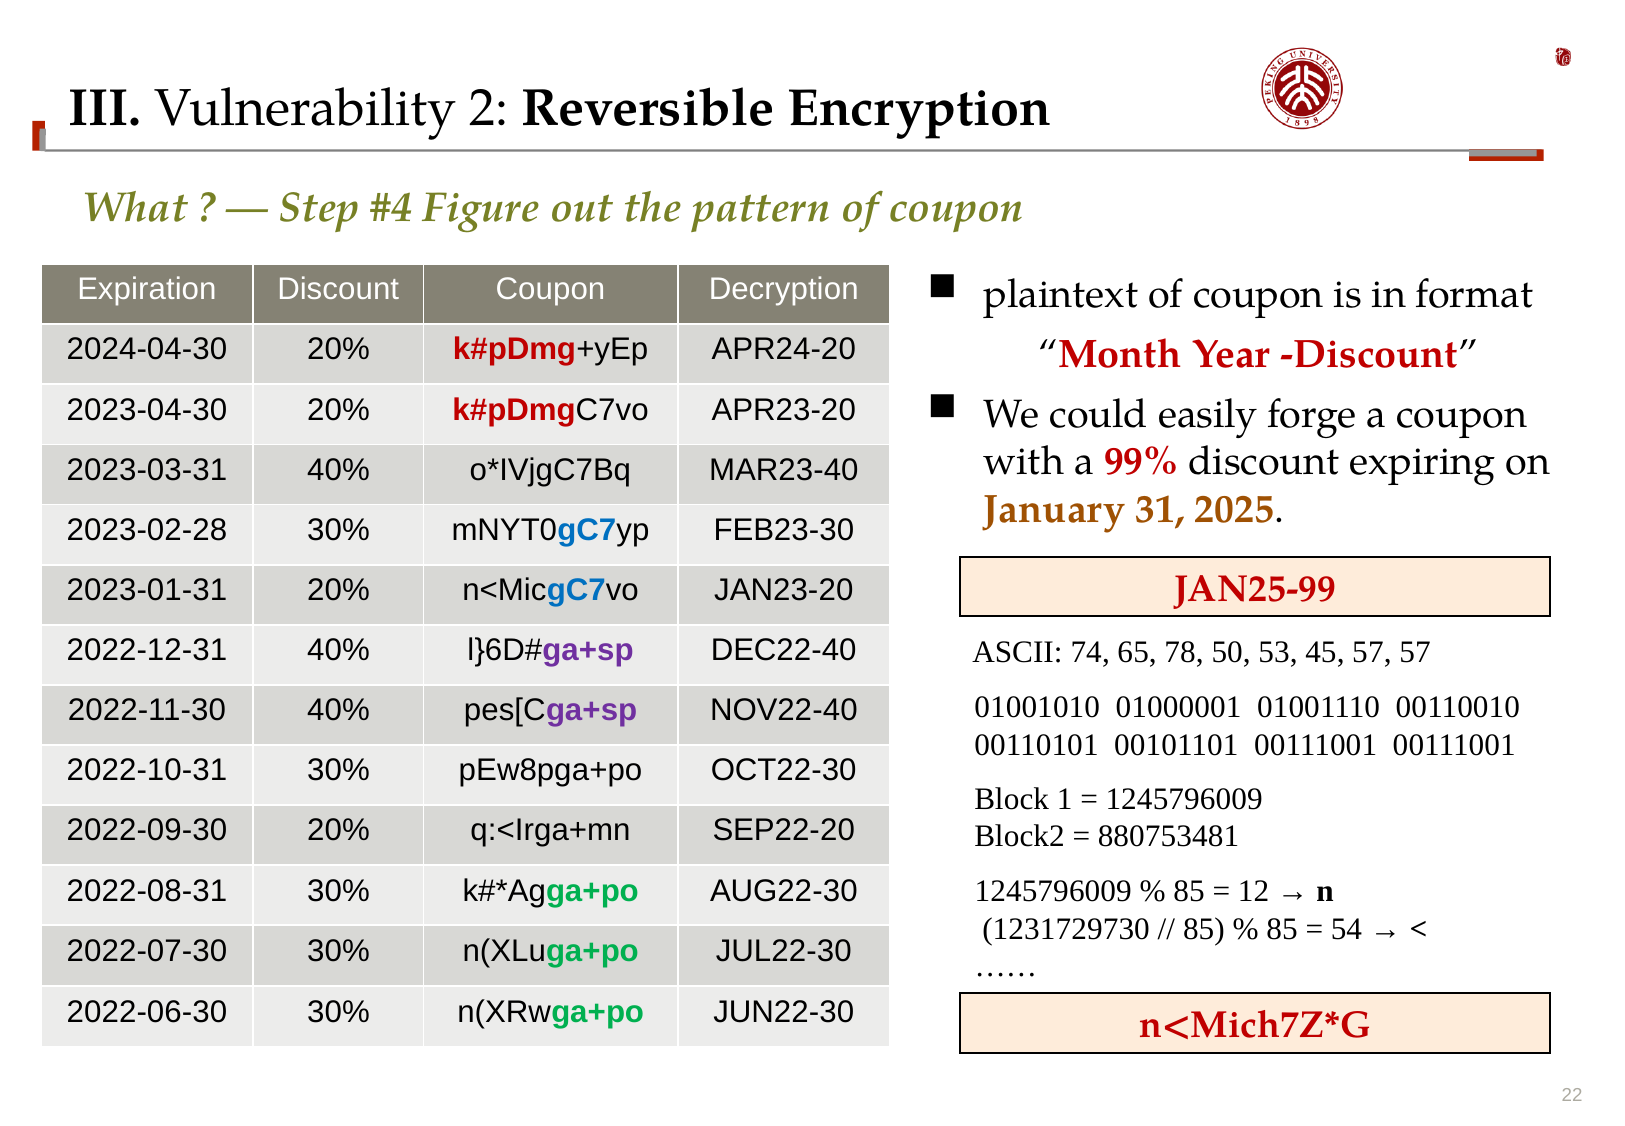

III. Vulnerability 2: Reversible Encryption
What ? — Step #4 Figure out the pattern of coupon
plaintext of coupon is in format
“Month Year -Discount”
We could easily forge a coupon with a 99% discount expiring on January 31, 2025.
| Expiration | Discount | Coupon | Decryption |
| --- | --- | --- | --- |
| 2024-04-30 | 20% | k#pDmg+yEp | APR24-20 |
| 2023-04-30 | 20% | k#pDmgC7vo | APR23-20 |
| 2023-03-31 | 40% | o\*IVjgC7Bq | MAR23-40 |
| 2023-02-28 | 30% | mNYT0gC7yp | FEB23-30 |
| 2023-01-31 | 20% | n<MicgC7vo | JAN23-20 |
| 2022-12-31 | 40% | l}6D#ga+sp | DEC22-40 |
| 2022-11-30 | 40% | pes[Cga+sp | NOV22-40 |
| 2022-10-31 | 30% | pEw8pga+po | OCT22-30 |
| 2022-09-30 | 20% | q:<Irga+mn | SEP22-20 |
| 2022-08-31 | 30% | k#\*Agga+po | AUG22-30 |
| 2022-07-30 | 30% | n(XLuga+po | JUL22-30 |
| 2022-06-30 | 30% | n(XRwga+po | JUN22-30 |
JAN25-99
ASCII: 74, 65, 78, 50, 53, 45, 57, 57
01001010  01000001  01001110  00110010
00110101  00101101  00111001  00111001
Block 1 = 1245796009
Block2 = 880753481
1245796009 % 85 = 12 → n
 (1231729730 // 85) % 85 = 54 → <
……
n<Mich7Z*G